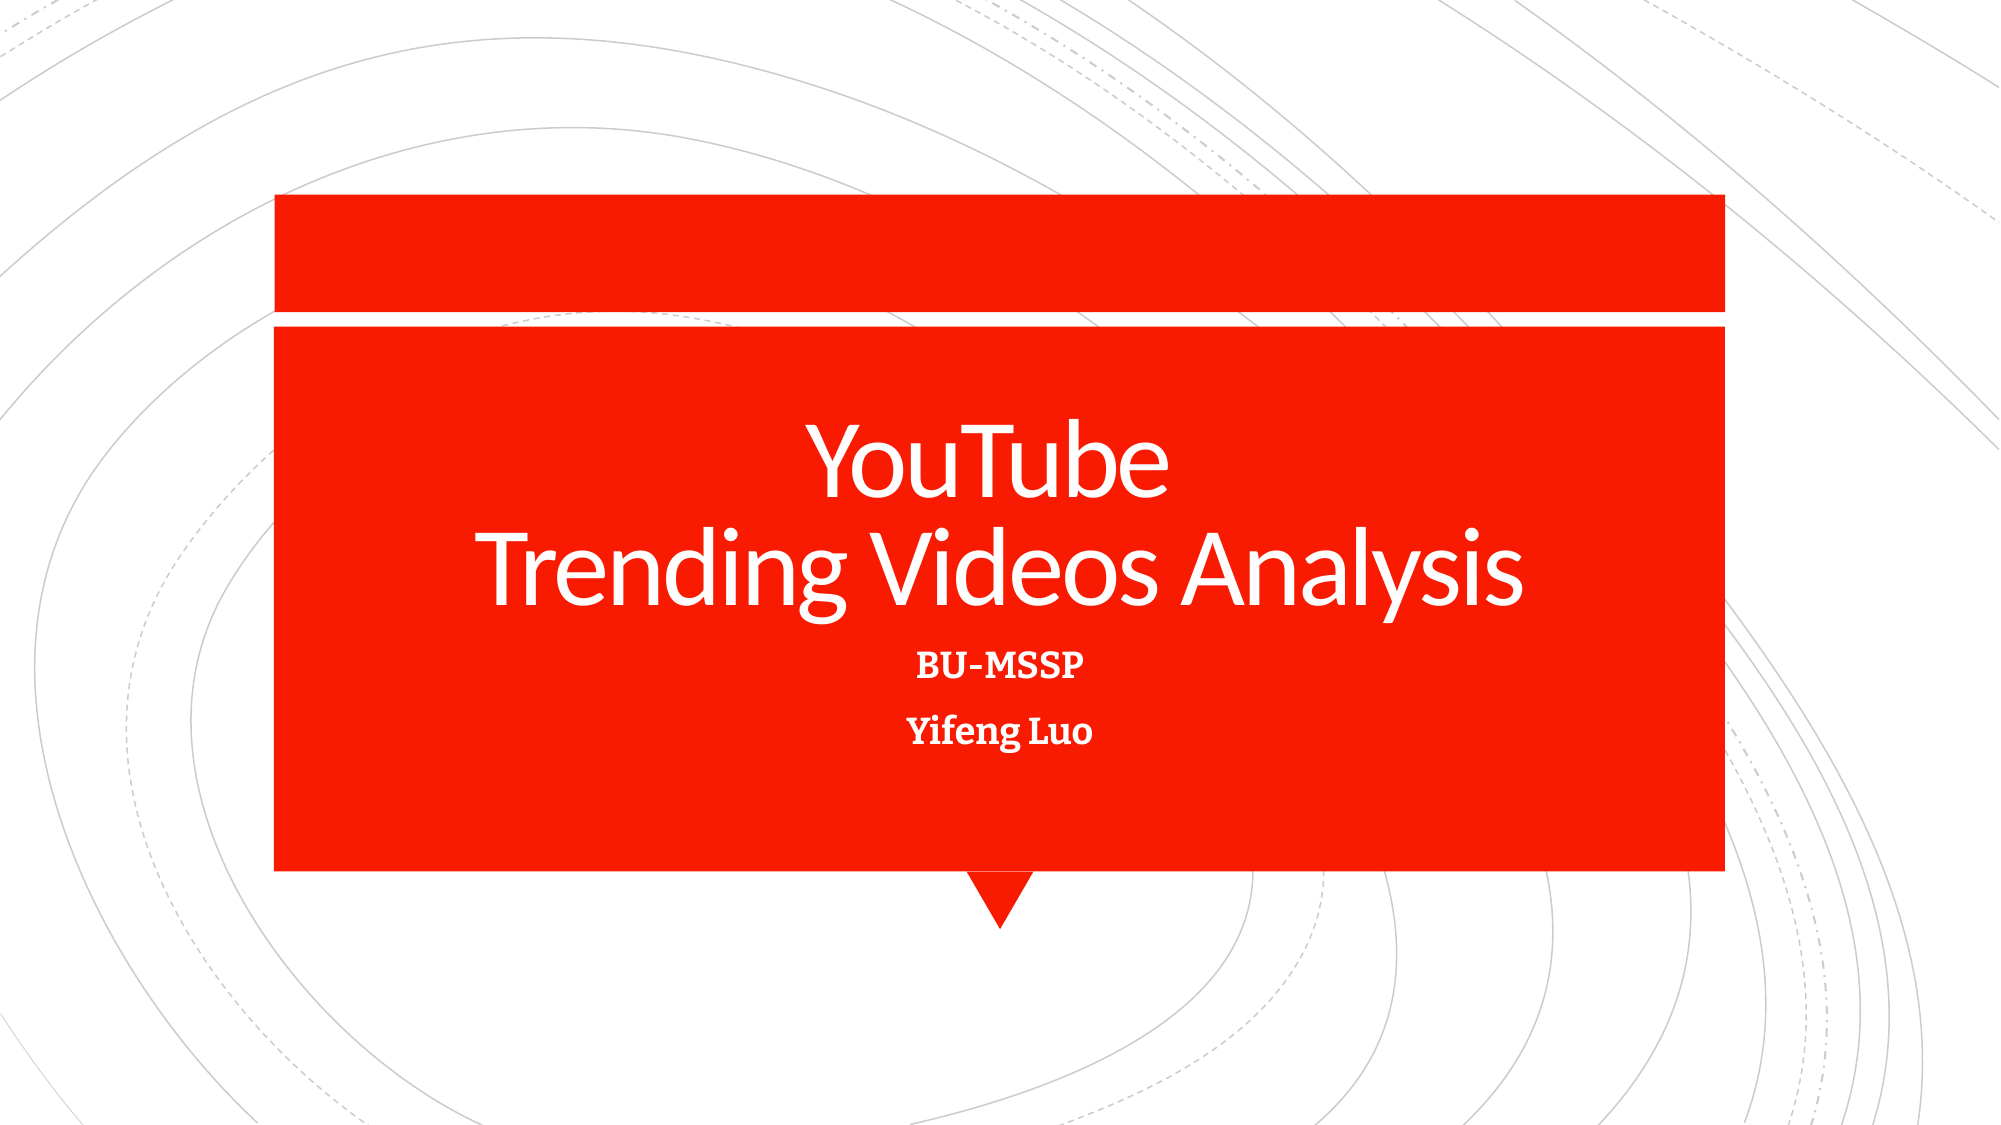

# YouTube Trending Videos Analysis
BU-MSSP
Yifeng Luo